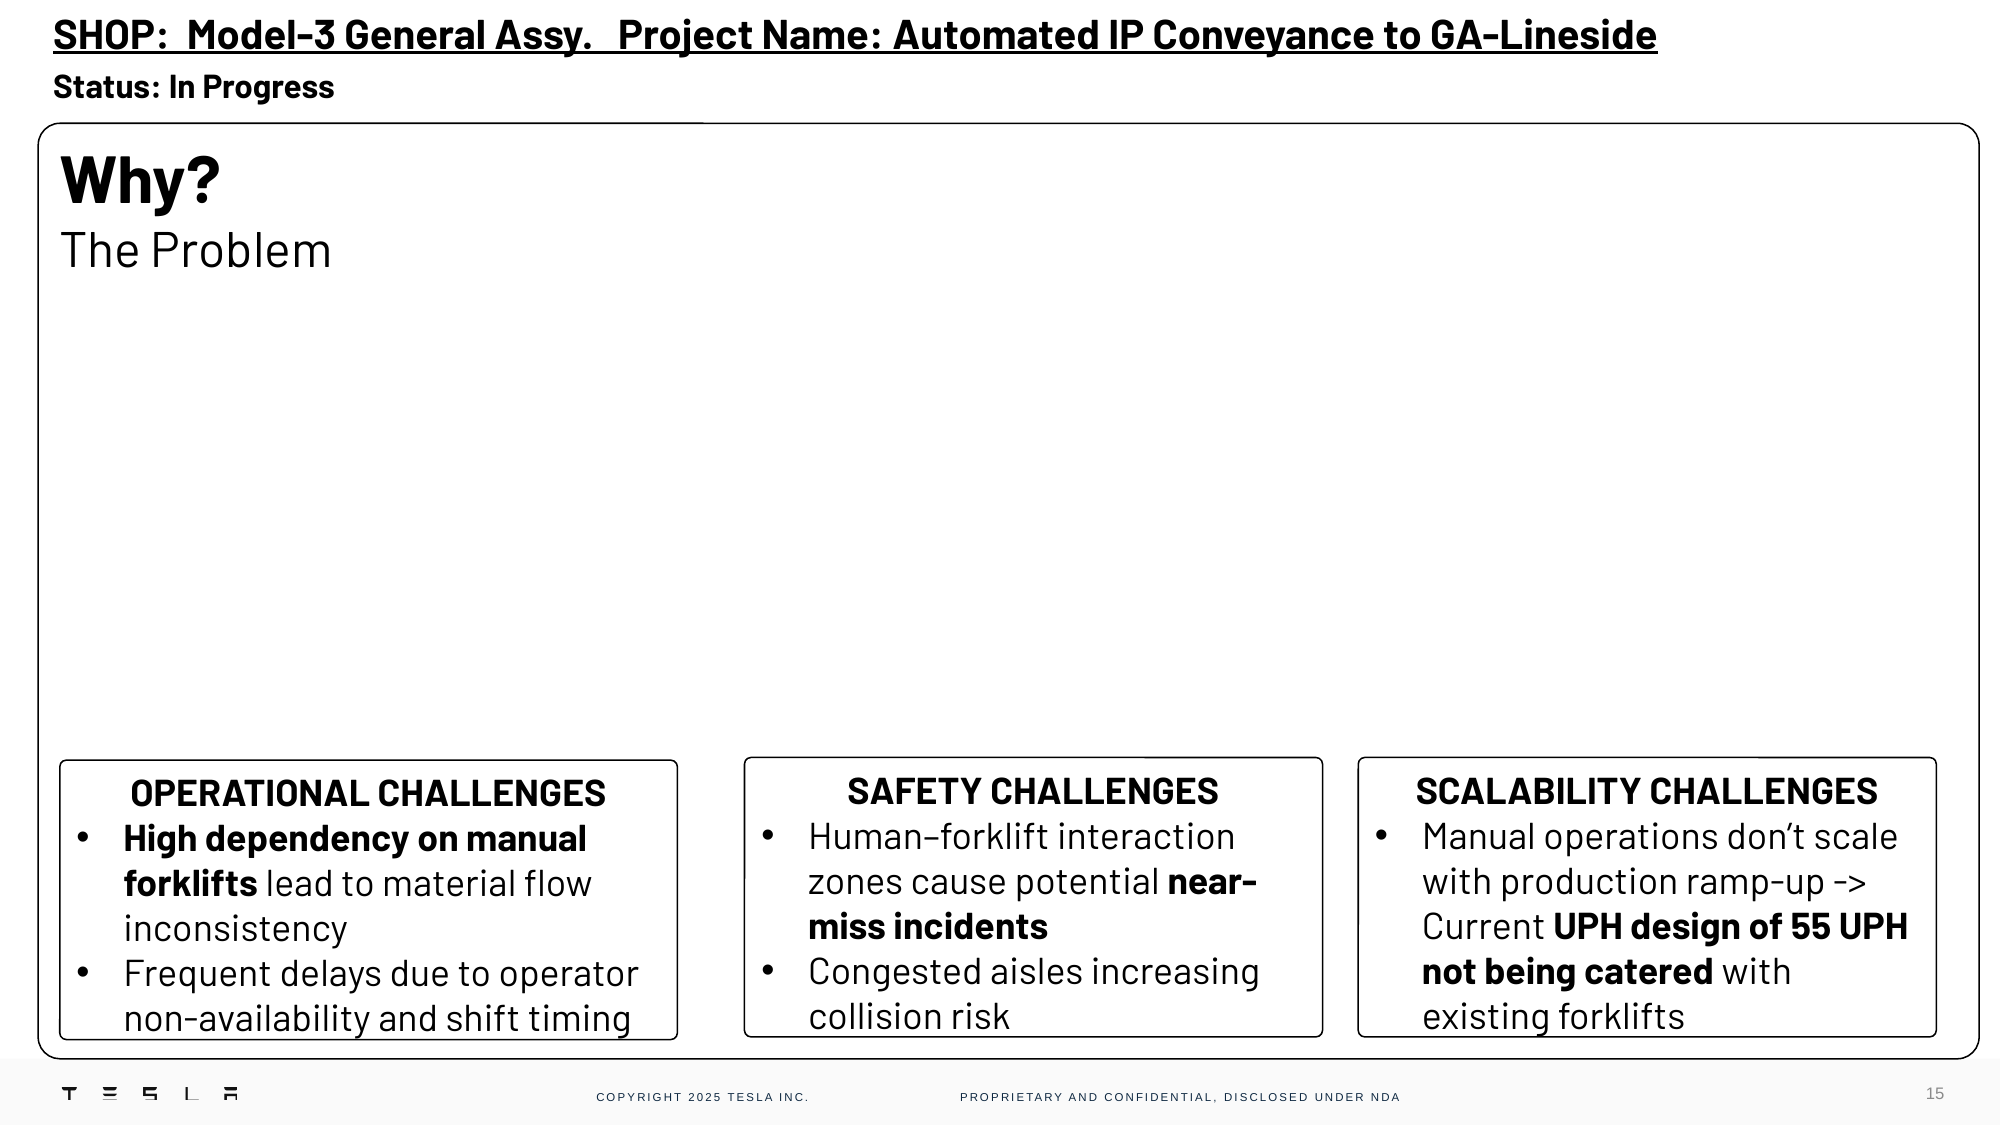

SHOP:  Model-3 General Assy.   Project Name: Automated IP Conveyance to GA-Lineside
Status: In Progress
Why?
The Problem

SAFETY CHALLENGES
Human–forklift interaction zones cause potential near-miss incidents
Congested aisles increasing collision risk
SCALABILITY CHALLENGES
Manual operations don’t scale with production ramp-up -> Current UPH design of 55 UPH not being catered with existing forklifts
OPERATIONAL CHALLENGES
High dependency on manual forklifts lead to material flow inconsistency
Frequent delays due to operator non-availability and shift timing